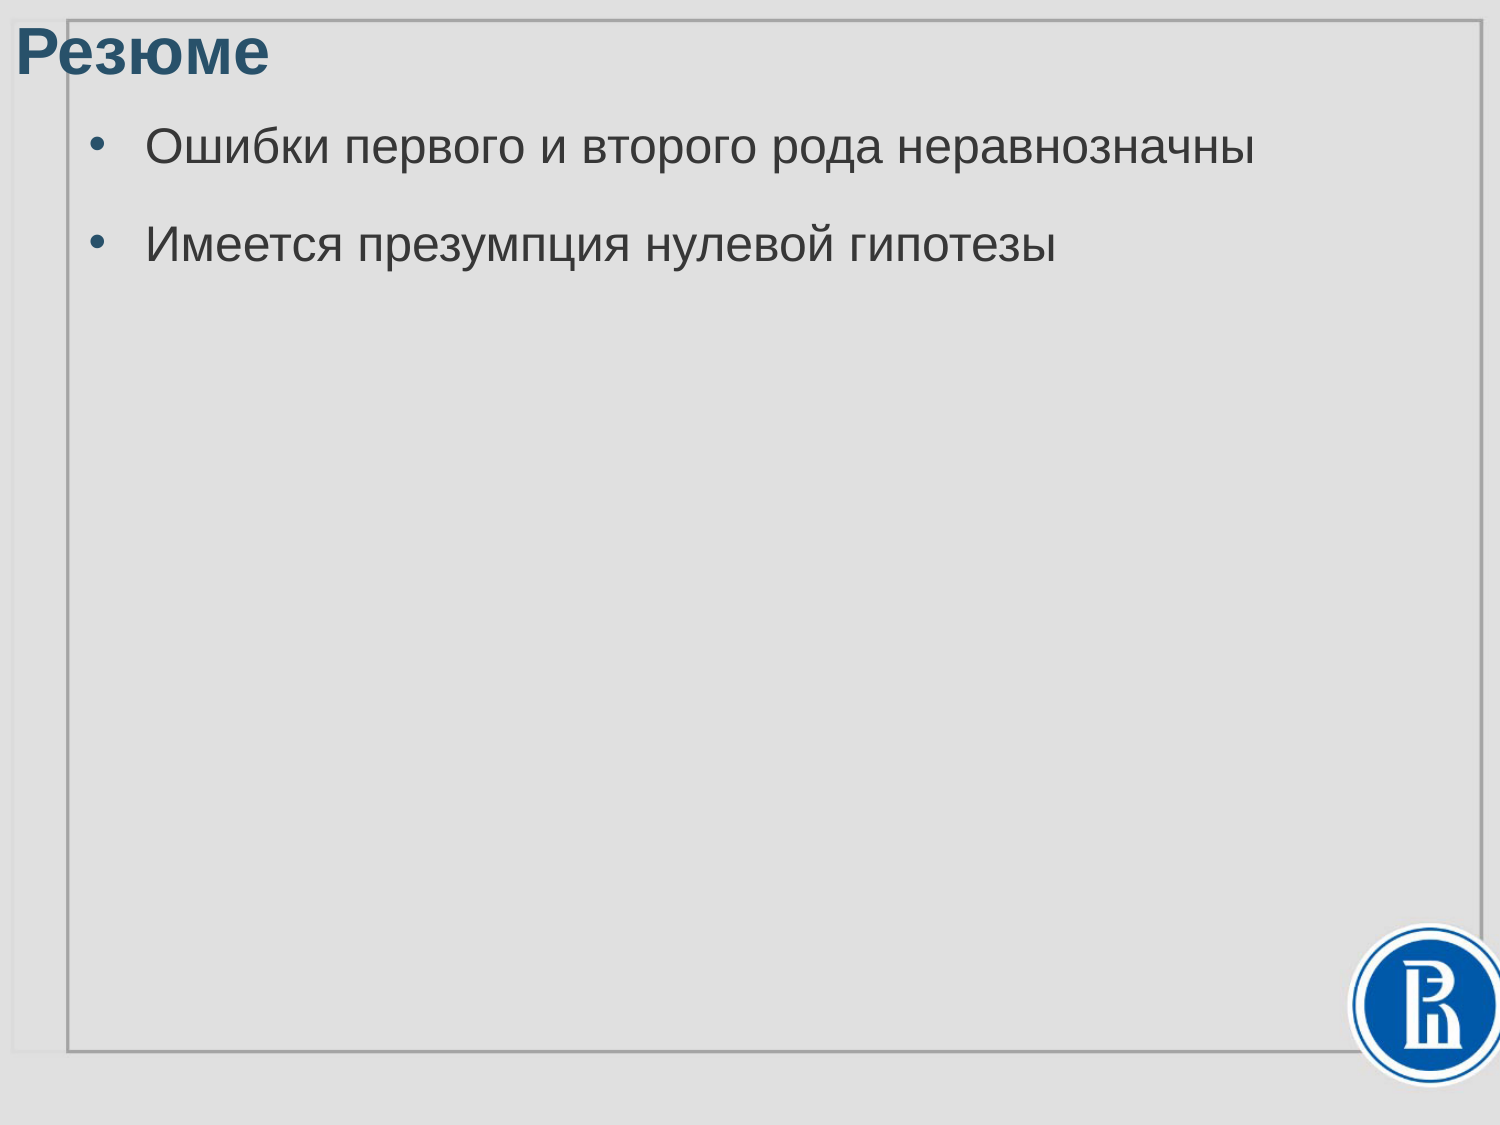

Резюме
Ошибки первого и второго рода неравнозначны
Имеется презумпция нулевой гипотезы